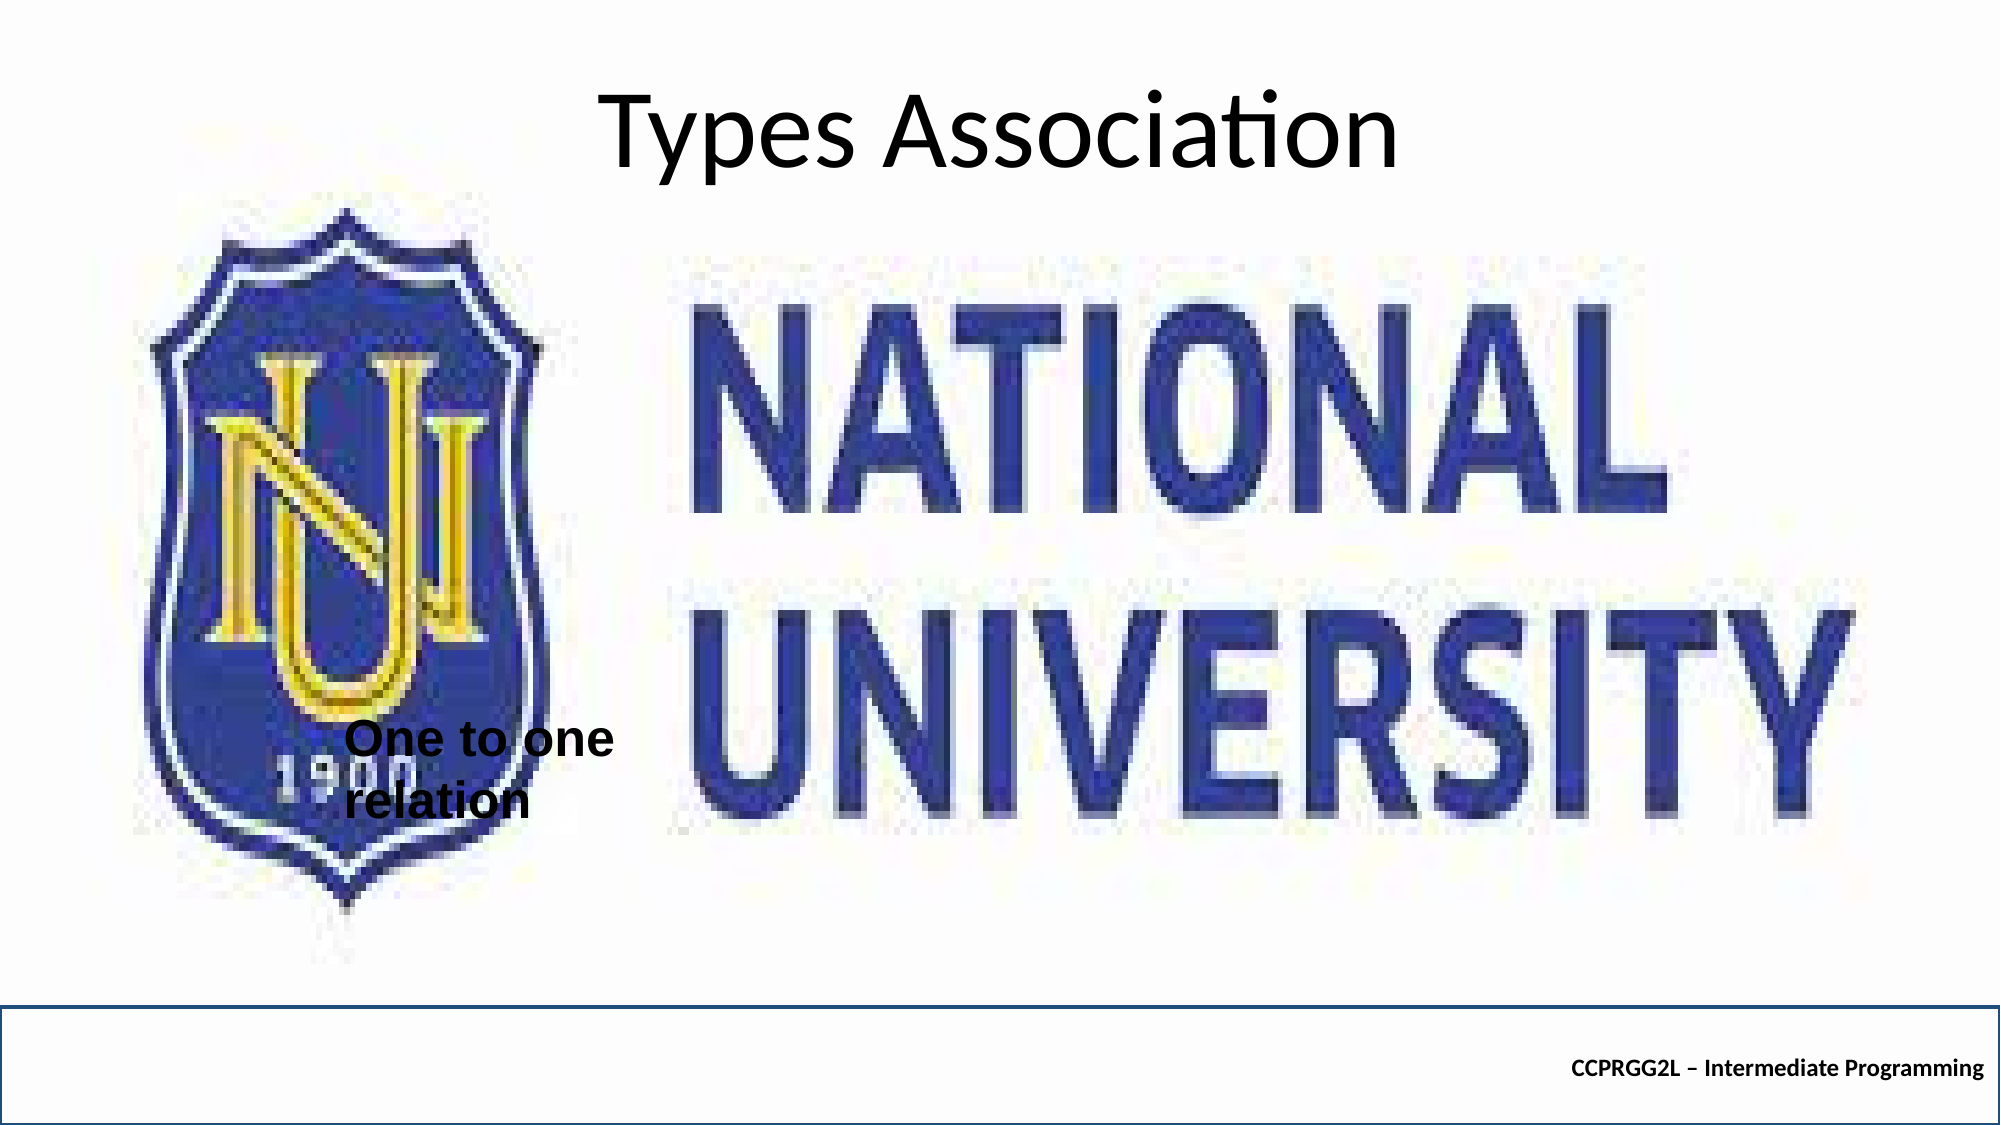

# Types Association

One to one relation
CCPRGG2L – Intermediate Programming